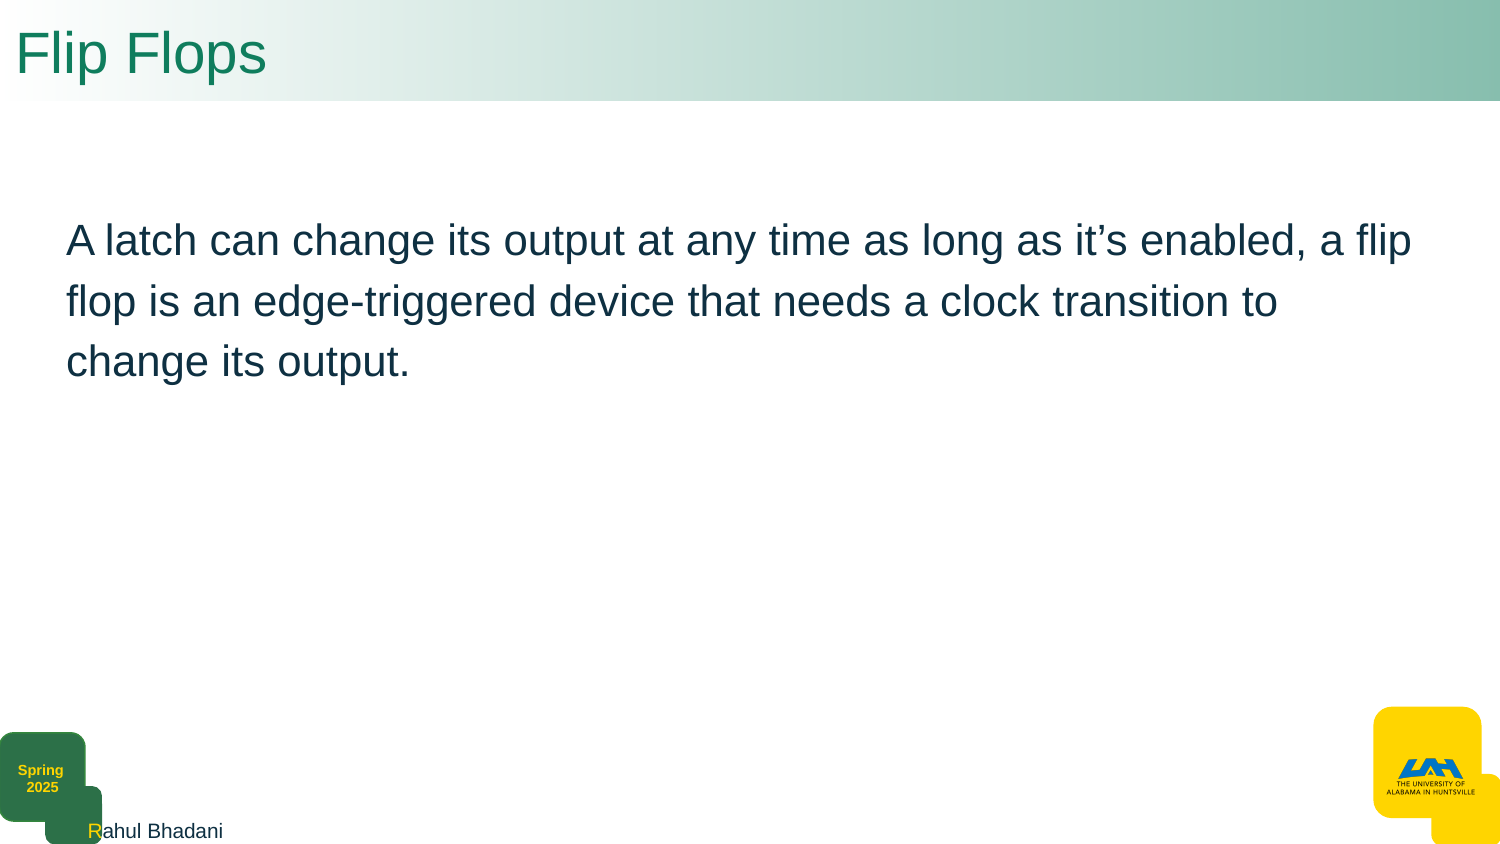

# Flip Flops
A latch can change its output at any time as long as it’s enabled, a flip flop is an edge-triggered device that needs a clock transition to change its output.